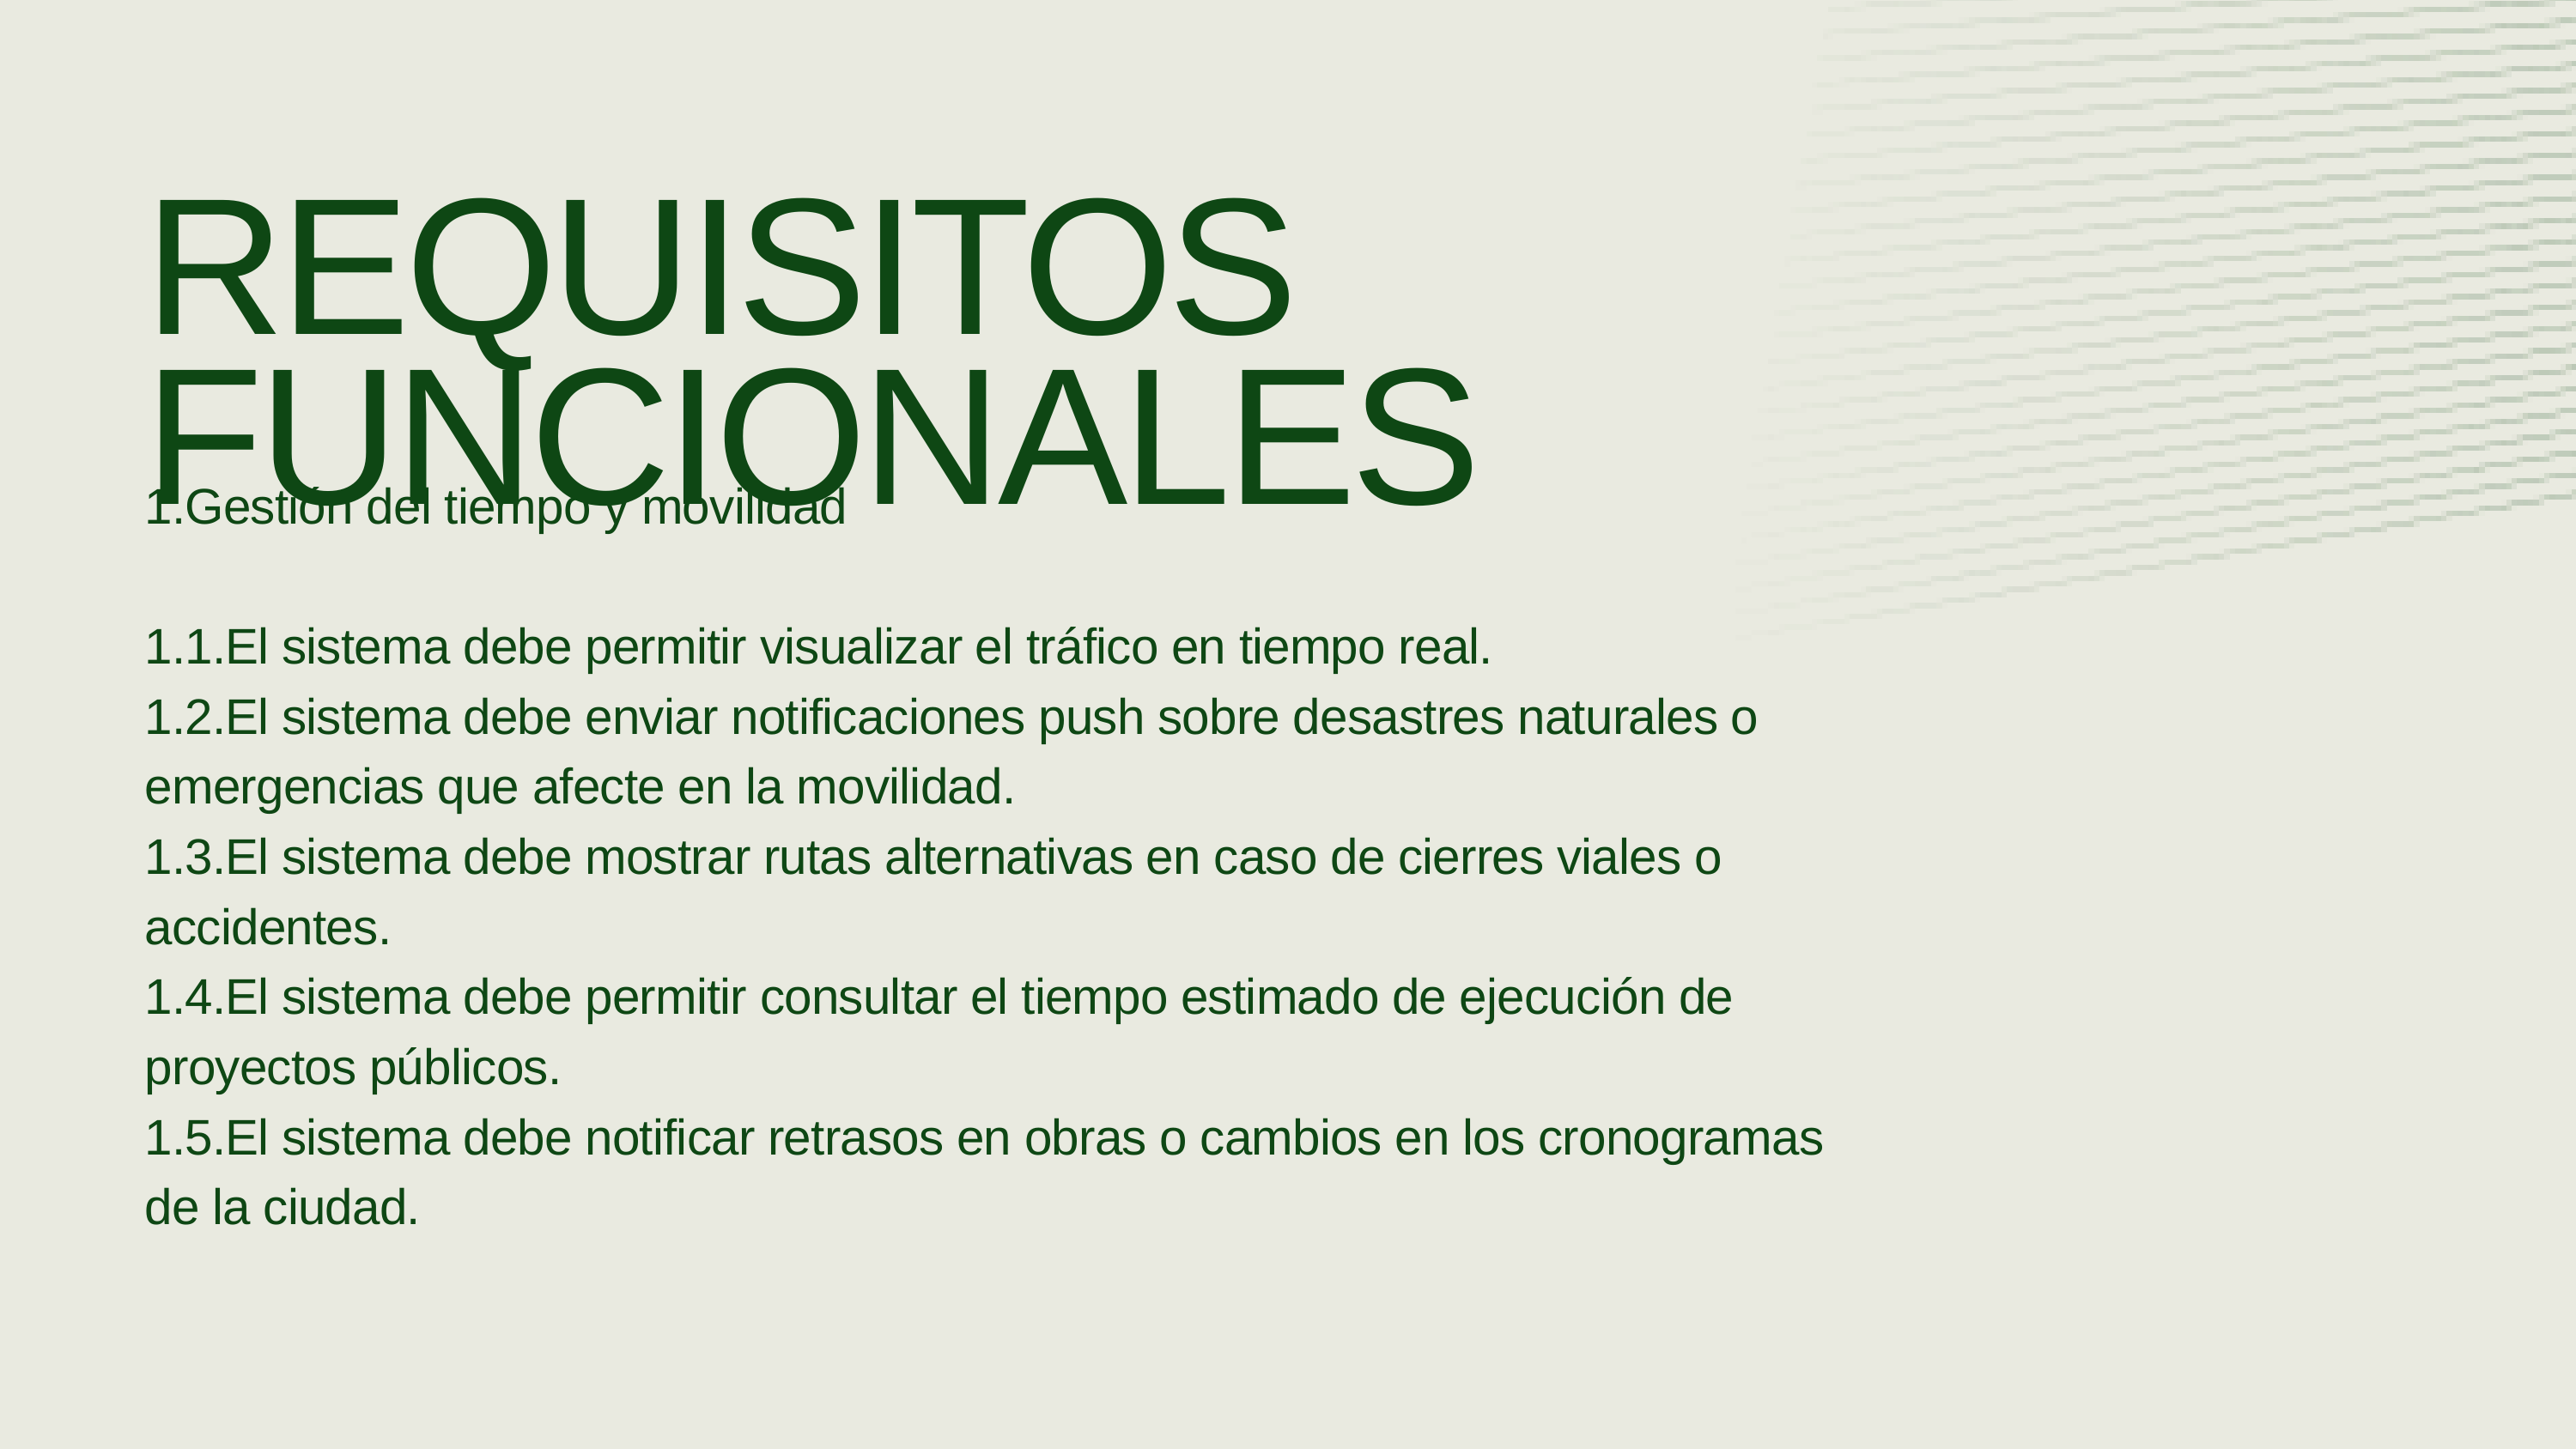

REQUISITOS FUNCIONALES
1.Gestión del tiempo y movilidad

1.1.El sistema debe permitir visualizar el tráfico en tiempo real.
1.2.El sistema debe enviar notificaciones push sobre desastres naturales o emergencias que afecte en la movilidad.
1.3.El sistema debe mostrar rutas alternativas en caso de cierres viales o accidentes.
1.4.El sistema debe permitir consultar el tiempo estimado de ejecución de proyectos públicos.
1.5.El sistema debe notificar retrasos en obras o cambios en los cronogramas de la ciudad.